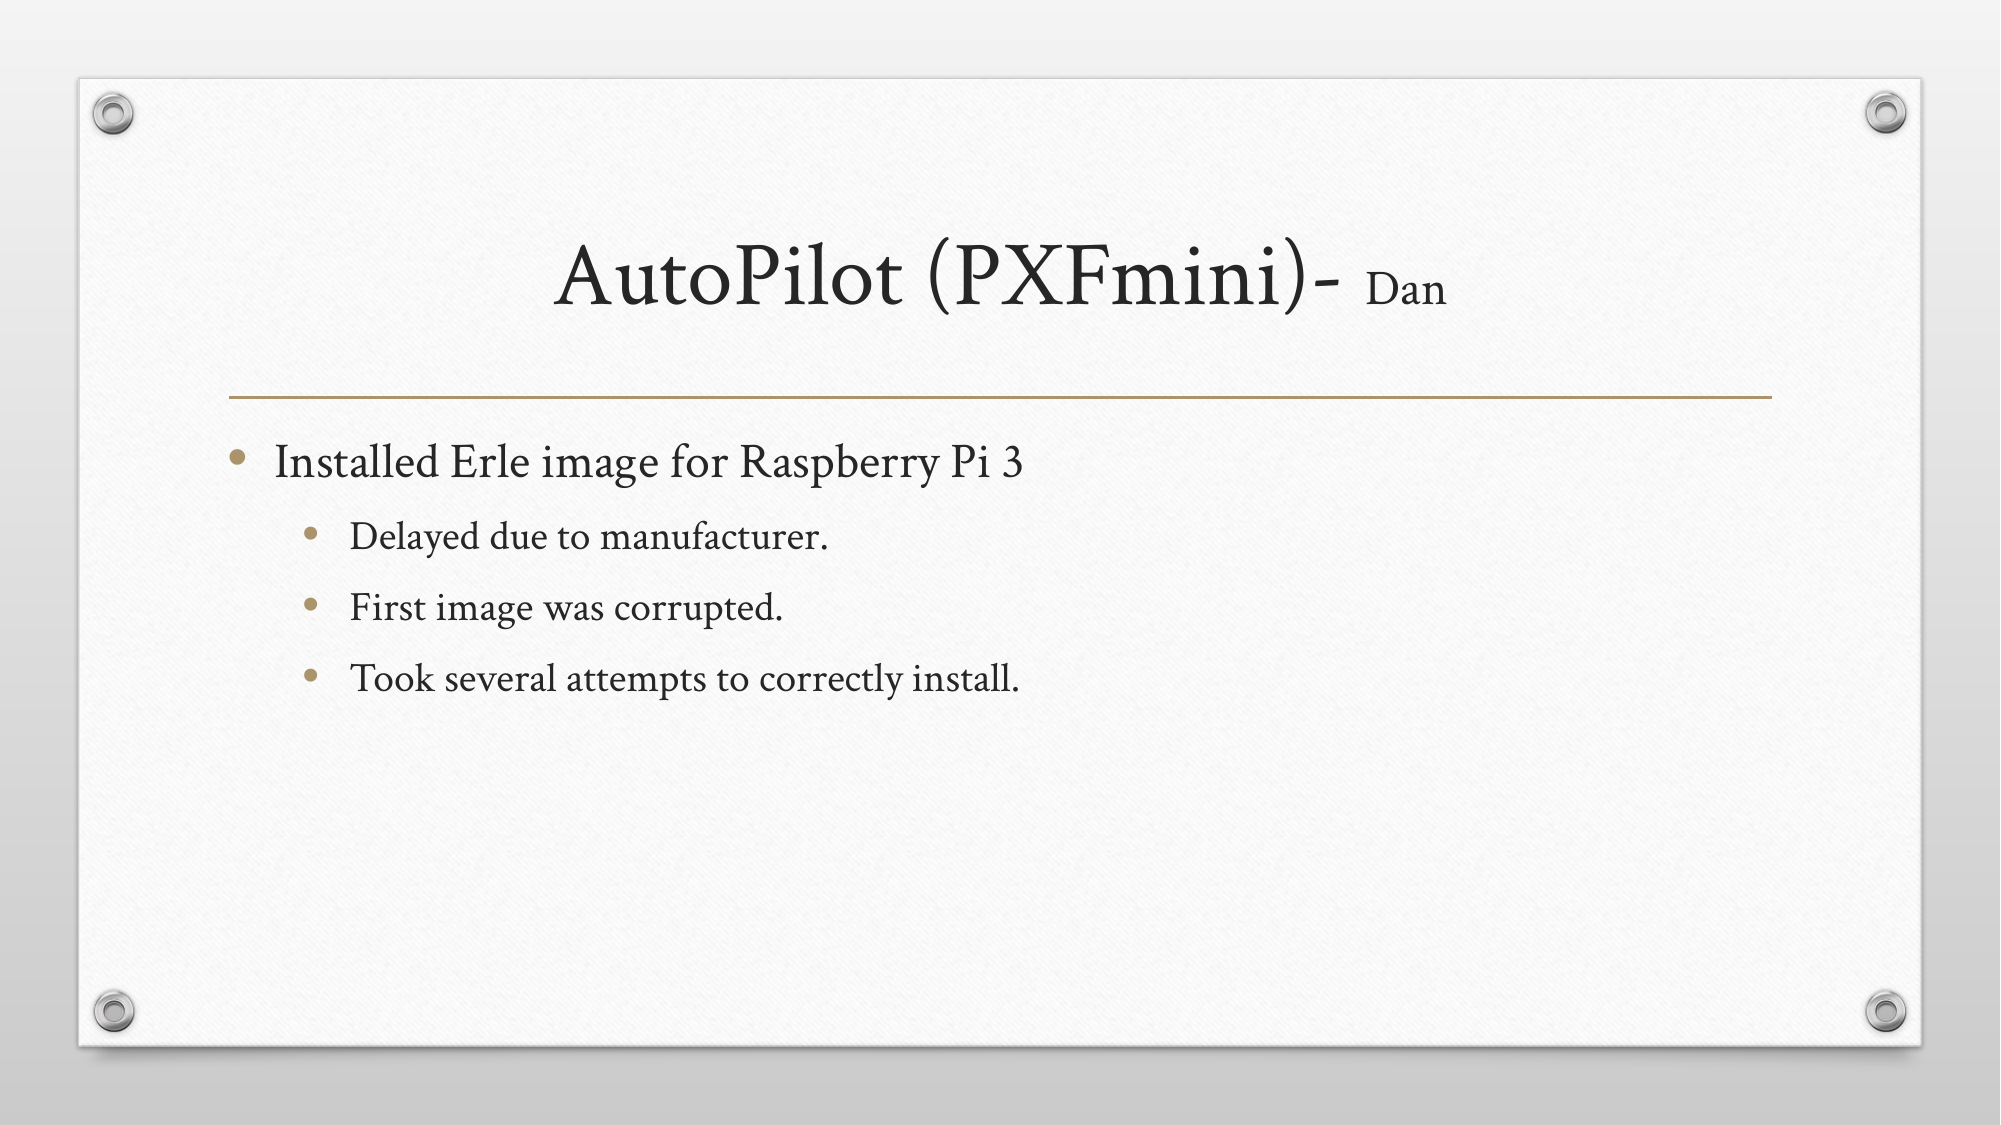

# AutoPilot (PXFmini)- Dan
Installed Erle image for Raspberry Pi 3
Delayed due to manufacturer.
First image was corrupted.
Took several attempts to correctly install.